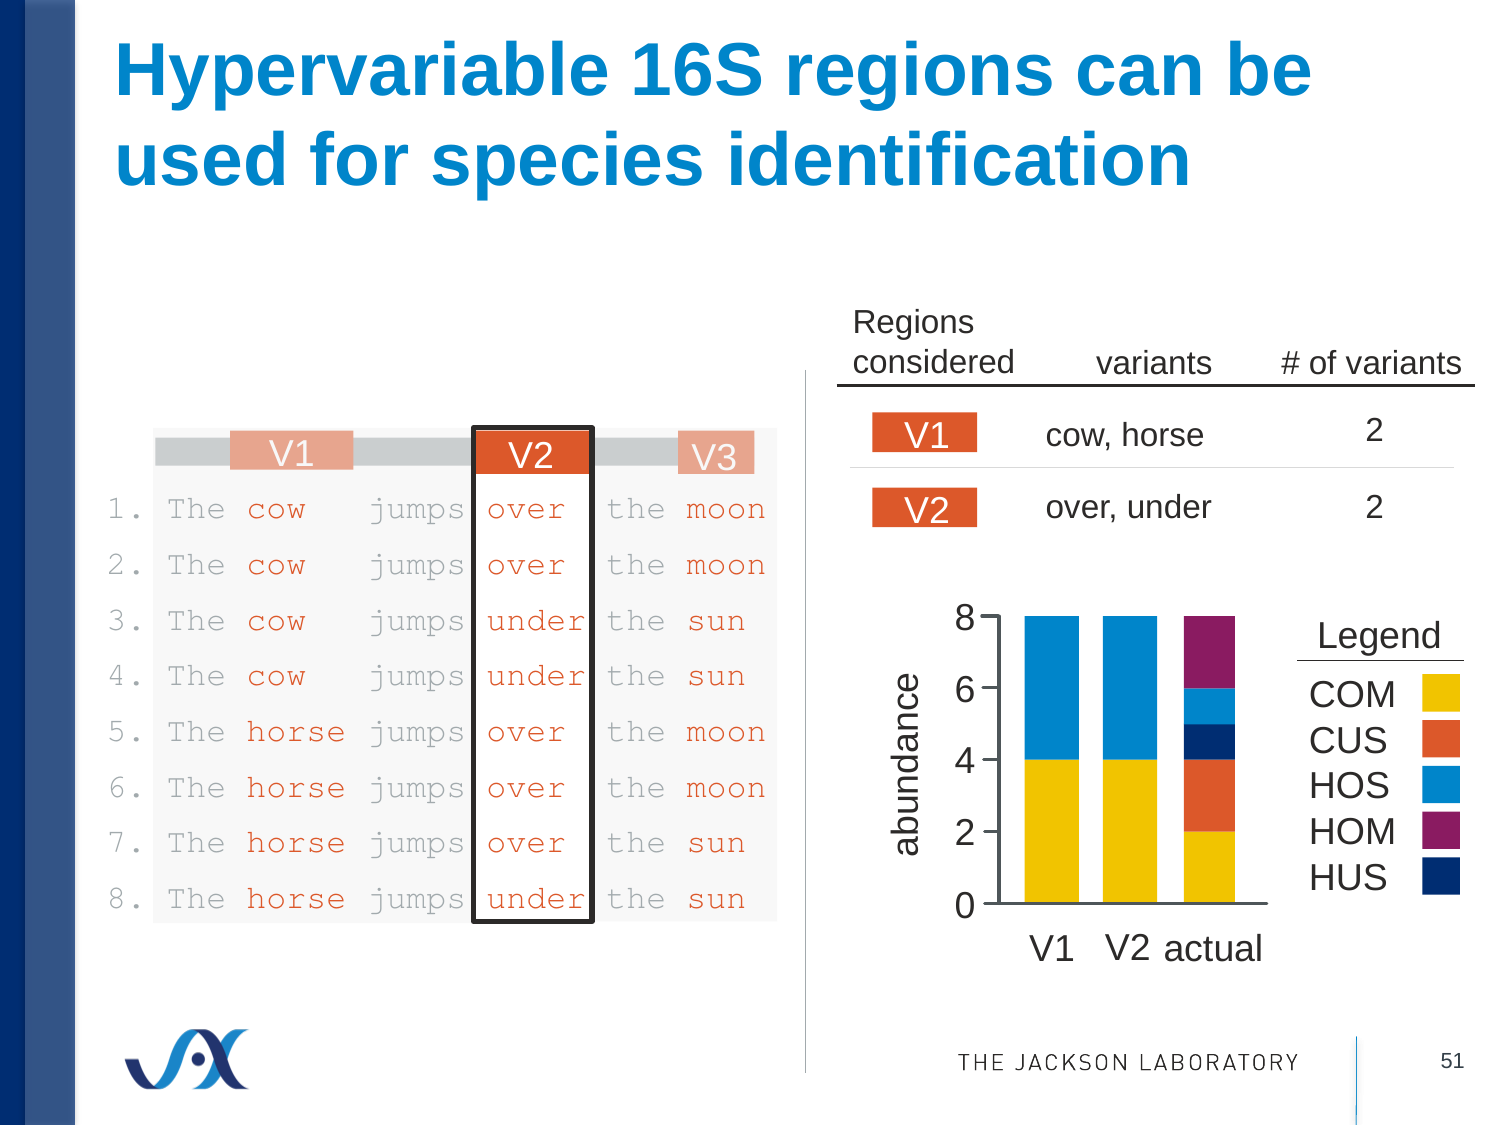

# Hypervariable 16S regions can be used for species identification
Regions
considered
variants
# of variants
2
V1

cow, horse
V1
V2
V3

1. The cow   jumps over  the moon
over, under
2
V2

2. The cow   jumps over  the moon
8
3. The cow   jumps under the sun
Legend

4. The cow   jumps under the sun
6
COM

5. The horse jumps over  the moon
CUS

4
abundance
HOS
6. The horse jumps over  the moon

HOM
2

7. The horse jumps over  the sun

HUS

8. The horse jumps under the sun
0
V2
V1
actual
51
51